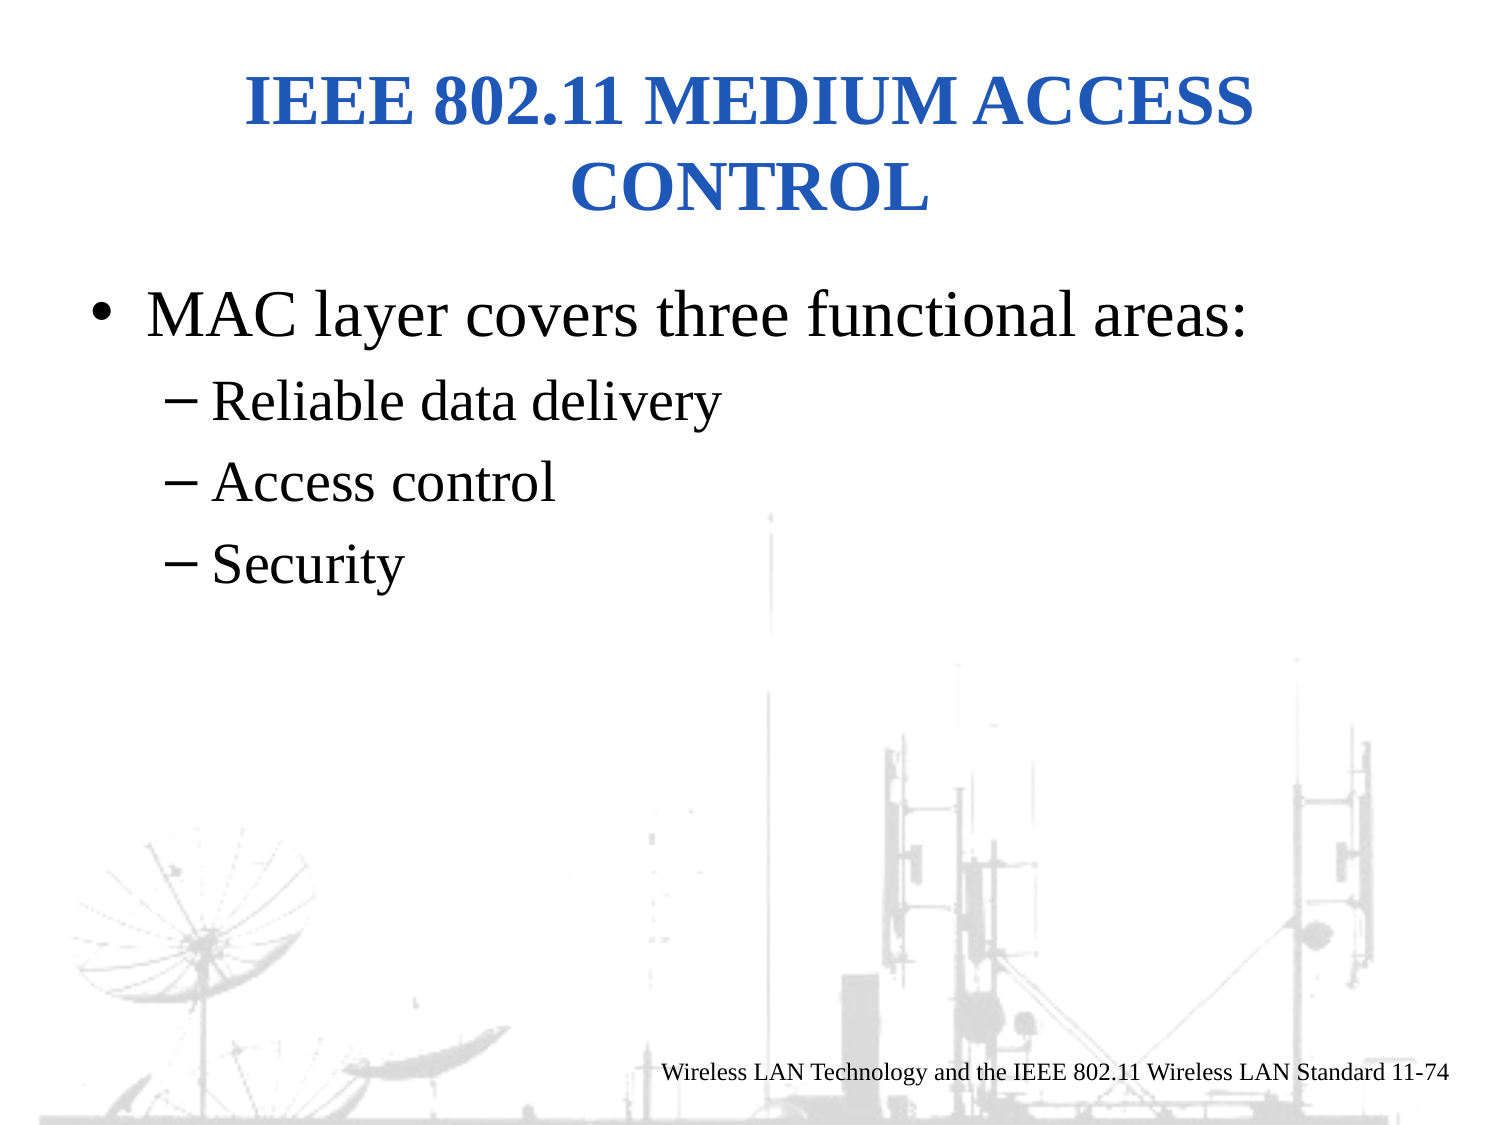

# IEEE 802.11 Medium Access Control
MAC layer covers three functional areas:
Reliable data delivery
Access control
Security
Wireless LAN Technology and the IEEE 802.11 Wireless LAN Standard 11-74